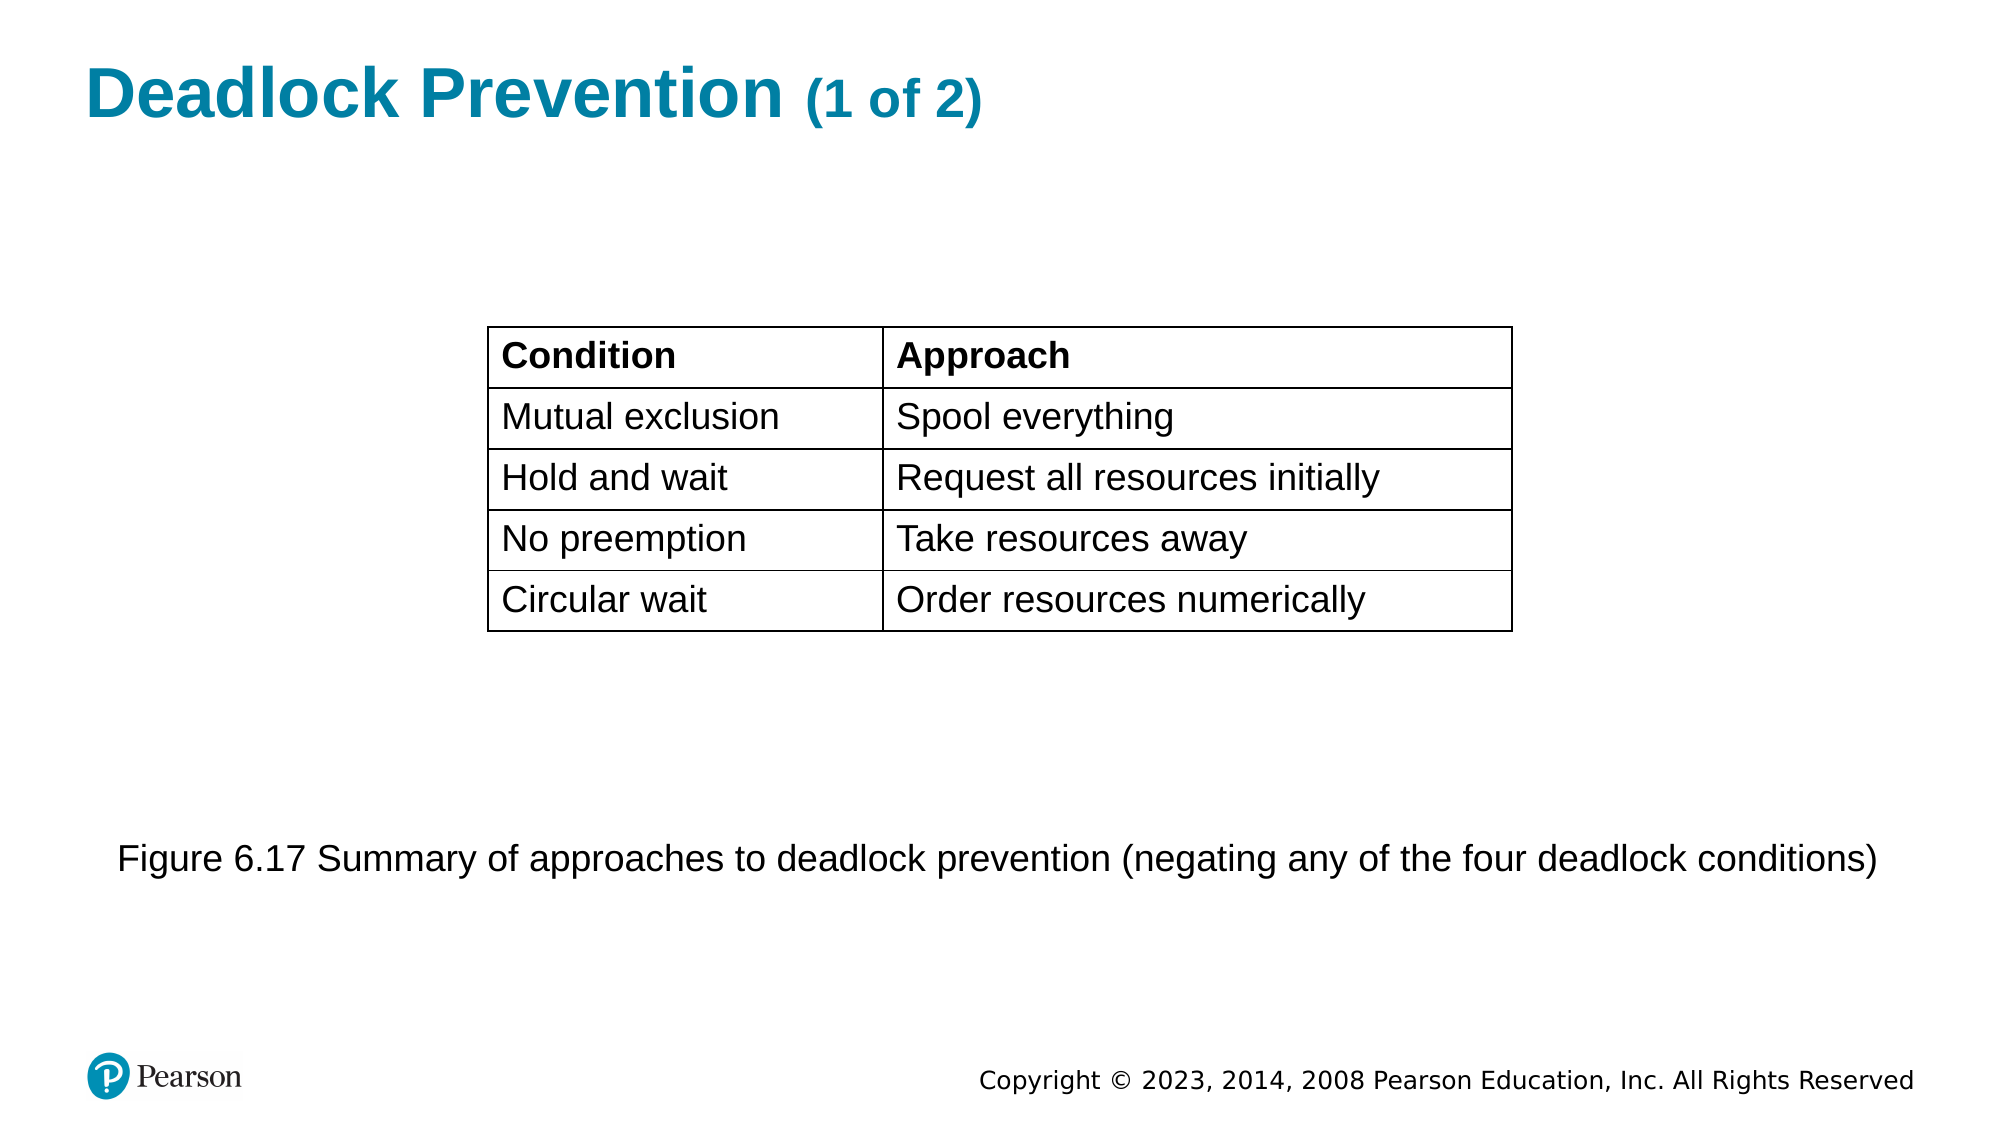

# Deadlock Prevention (1 of 2)
| Condition | Approach |
| --- | --- |
| Mutual exclusion | Spool everything |
| Hold and wait | Request all resources initially |
| No preemption | Take resources away |
| Circular wait | Order resources numerically |
Figure 6.17 Summary of approaches to deadlock prevention (negating any of the four deadlock conditions)